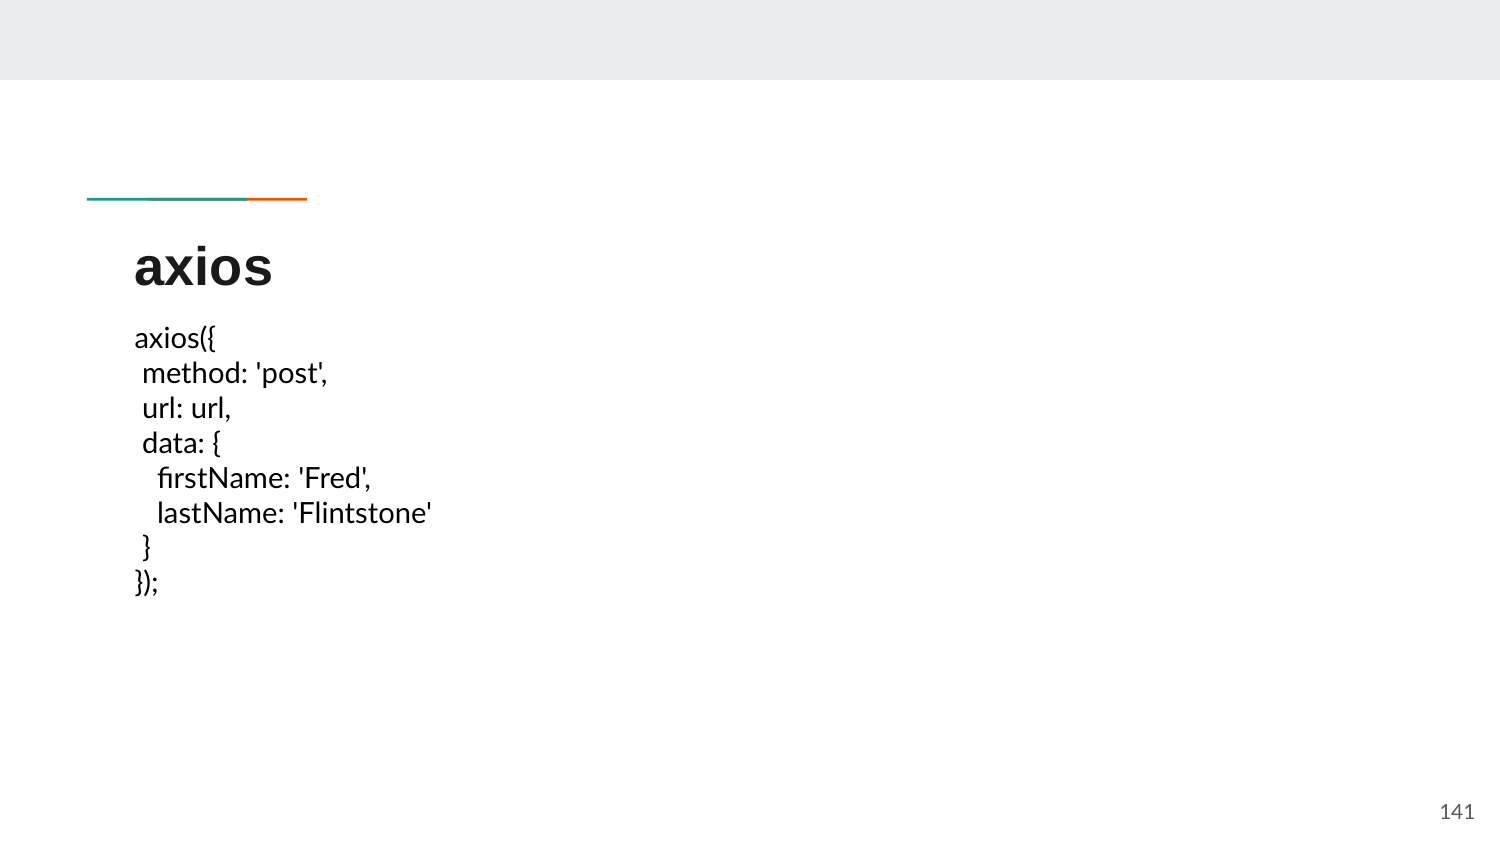

# axios
axios({
 method: 'post',
 url: url,
 data: {
   firstName: 'Fred',
   lastName: 'Flintstone'
 }
});

141